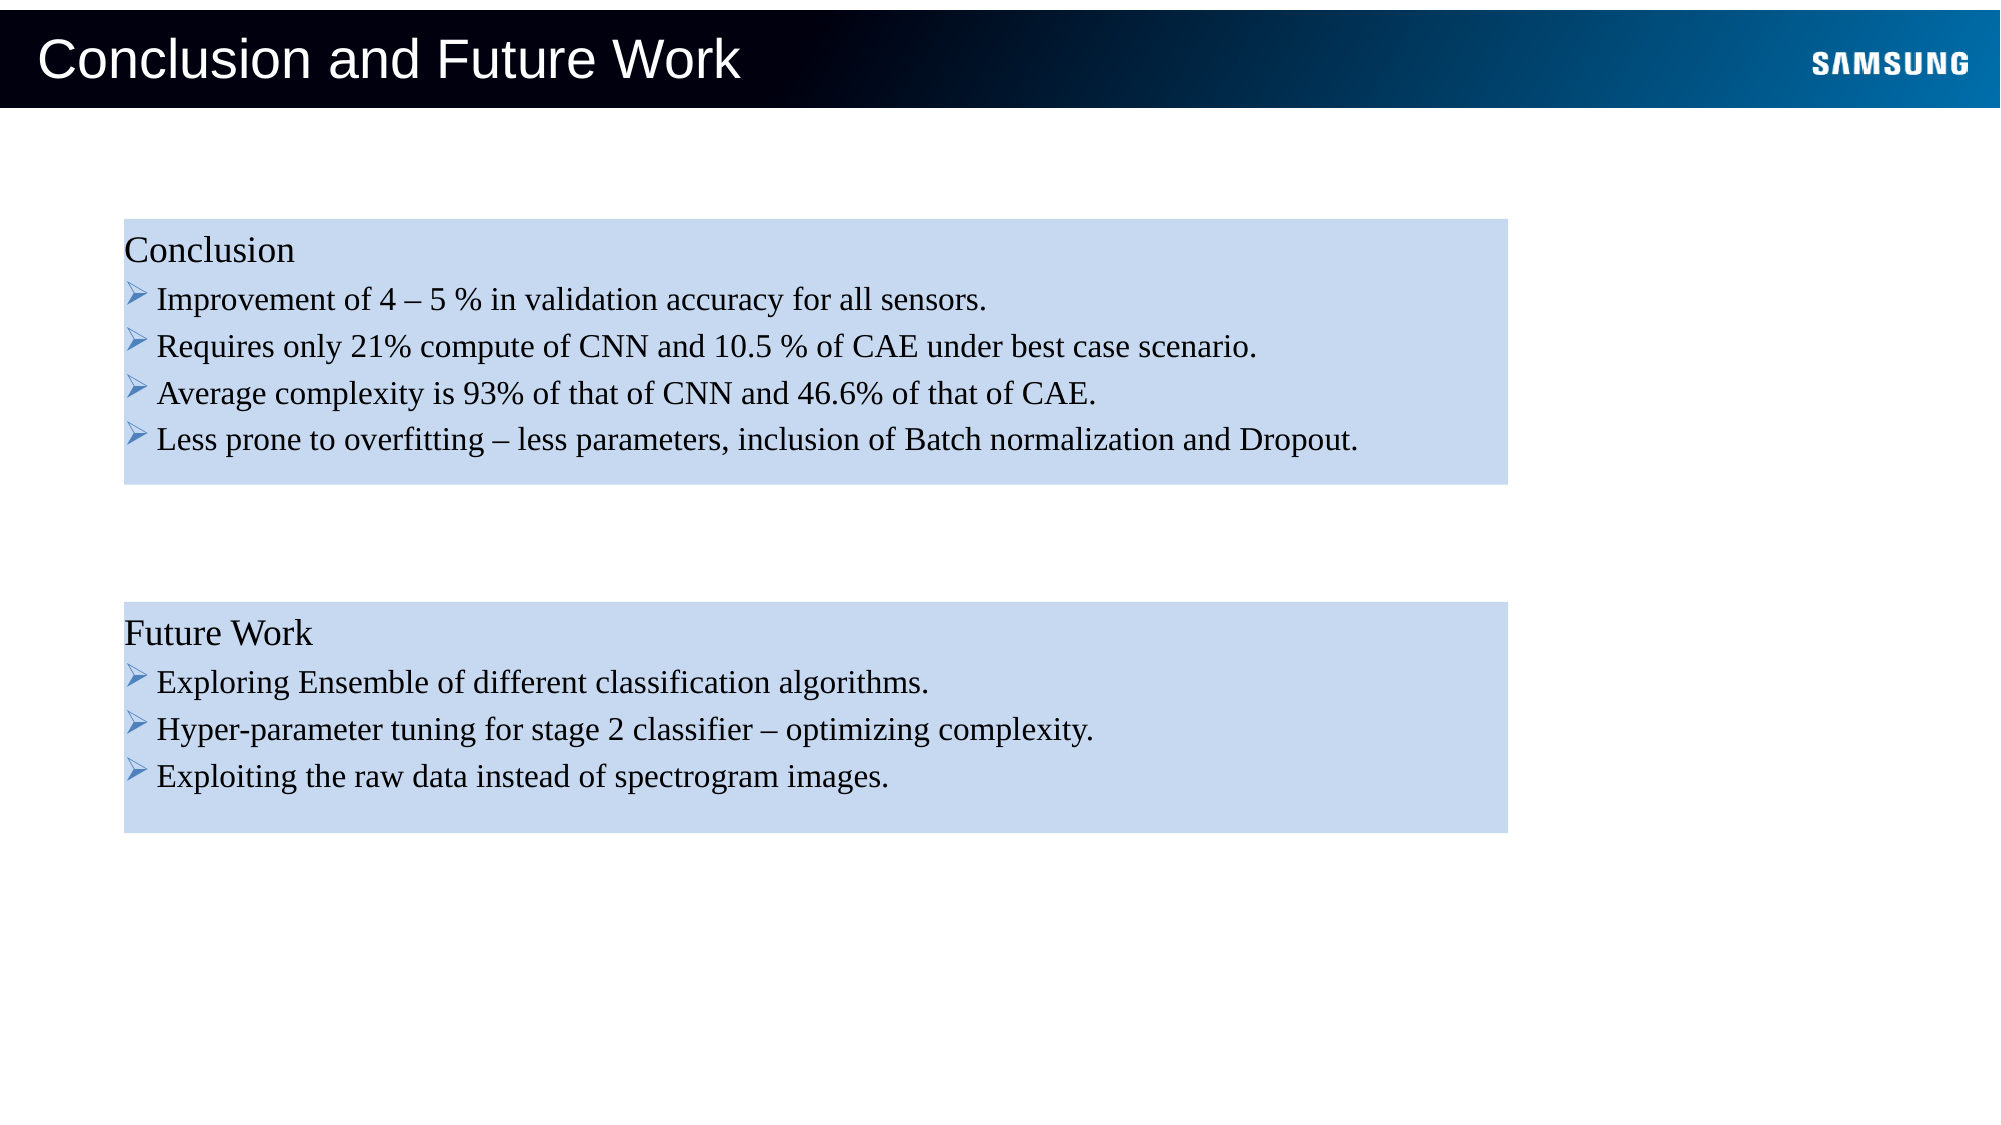

Conclusion and Future Work
Conclusion
Improvement of 4 – 5 % in validation accuracy for all sensors.
Requires only 21% compute of CNN and 10.5 % of CAE under best case scenario.
Average complexity is 93% of that of CNN and 46.6% of that of CAE.
Less prone to overfitting – less parameters, inclusion of Batch normalization and Dropout.

Future Work
Exploring Ensemble of different classification algorithms.
Hyper-parameter tuning for stage 2 classifier – optimizing complexity.
Exploiting the raw data instead of spectrogram images.